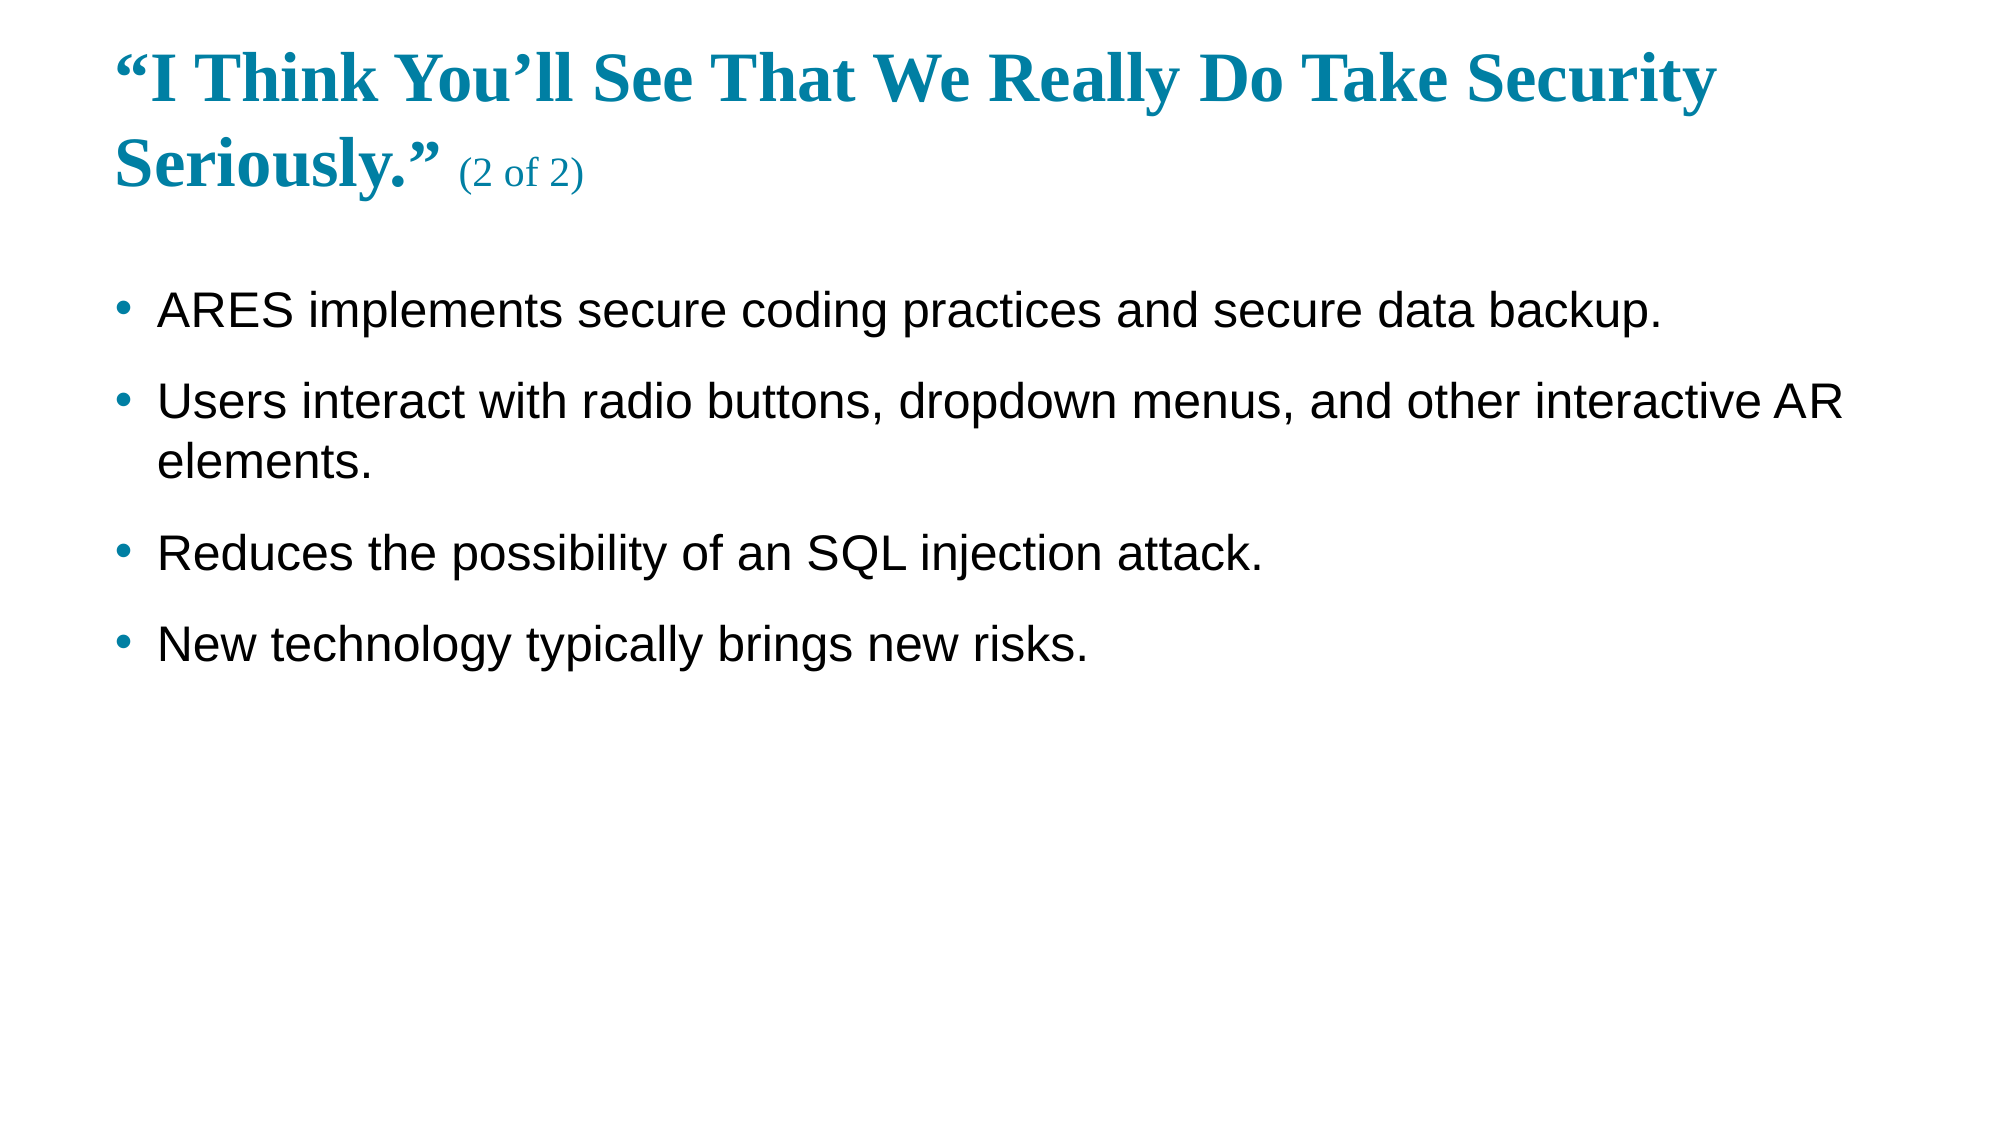

# “I Think You’ll See That We Really Do Take Security Seriously.” (2 of 2)
A R E S implements secure coding practices and secure data backup.
Users interact with radio buttons, dropdown menus, and other interactive A R elements.
Reduces the possibility of an S Q L injection attack.
New technology typically brings new risks.